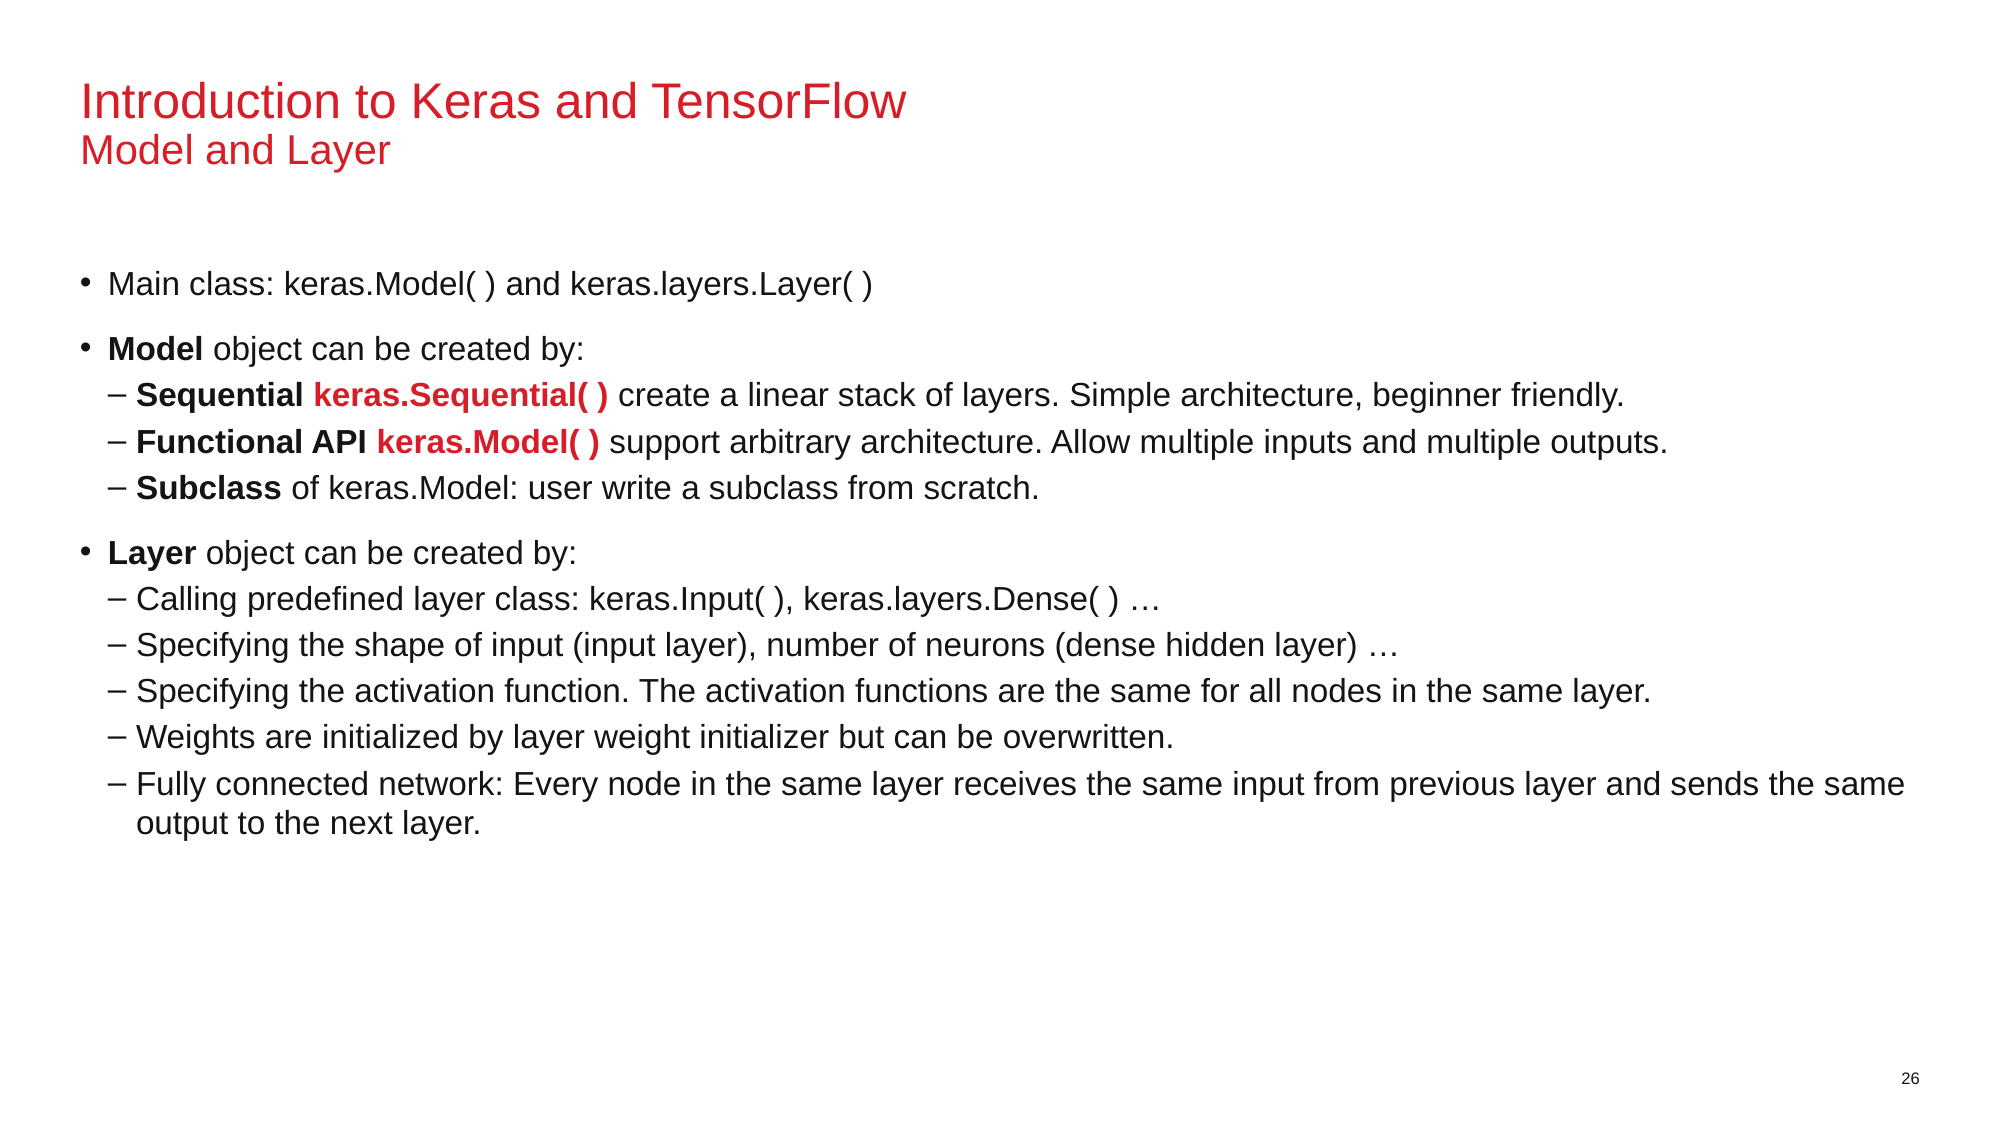

# Introduction to Keras and TensorFlow Model and Layer
Main class: keras.Model( ) and keras.layers.Layer( )
Model object can be created by:
Sequential keras.Sequential( ) create a linear stack of layers. Simple architecture, beginner friendly.
Functional API keras.Model( ) support arbitrary architecture. Allow multiple inputs and multiple outputs.
Subclass of keras.Model: user write a subclass from scratch.
Layer object can be created by:
Calling predefined layer class: keras.Input( ), keras.layers.Dense( ) …
Specifying the shape of input (input layer), number of neurons (dense hidden layer) …
Specifying the activation function. The activation functions are the same for all nodes in the same layer.
Weights are initialized by layer weight initializer but can be overwritten.
Fully connected network: Every node in the same layer receives the same input from previous layer and sends the same output to the next layer.

26